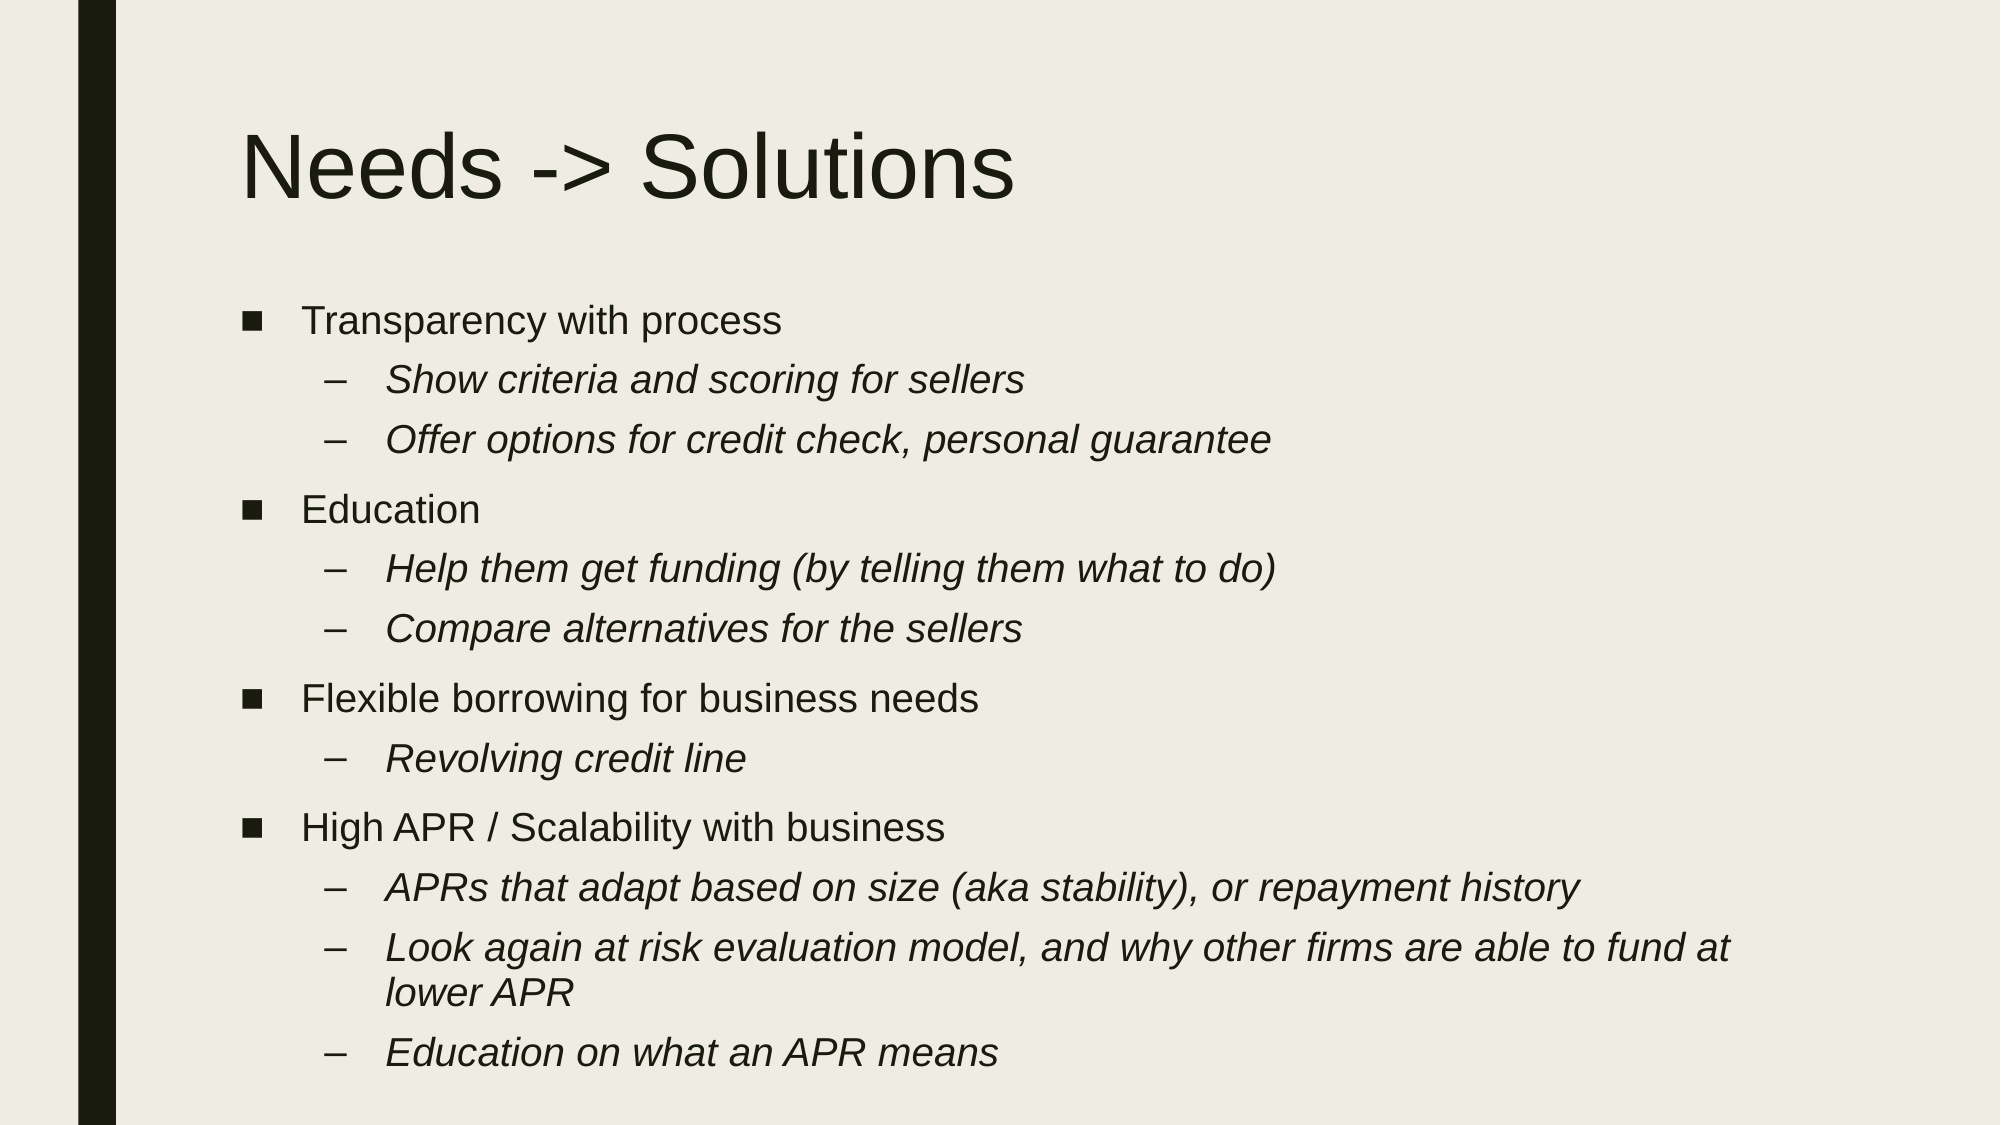

# Needs -> Solutions
Transparency with process
Show criteria and scoring for sellers
Offer options for credit check, personal guarantee
Education
Help them get funding (by telling them what to do)
Compare alternatives for the sellers
Flexible borrowing for business needs
Revolving credit line
High APR / Scalability with business
APRs that adapt based on size (aka stability), or repayment history
Look again at risk evaluation model, and why other firms are able to fund at lower APR
Education on what an APR means